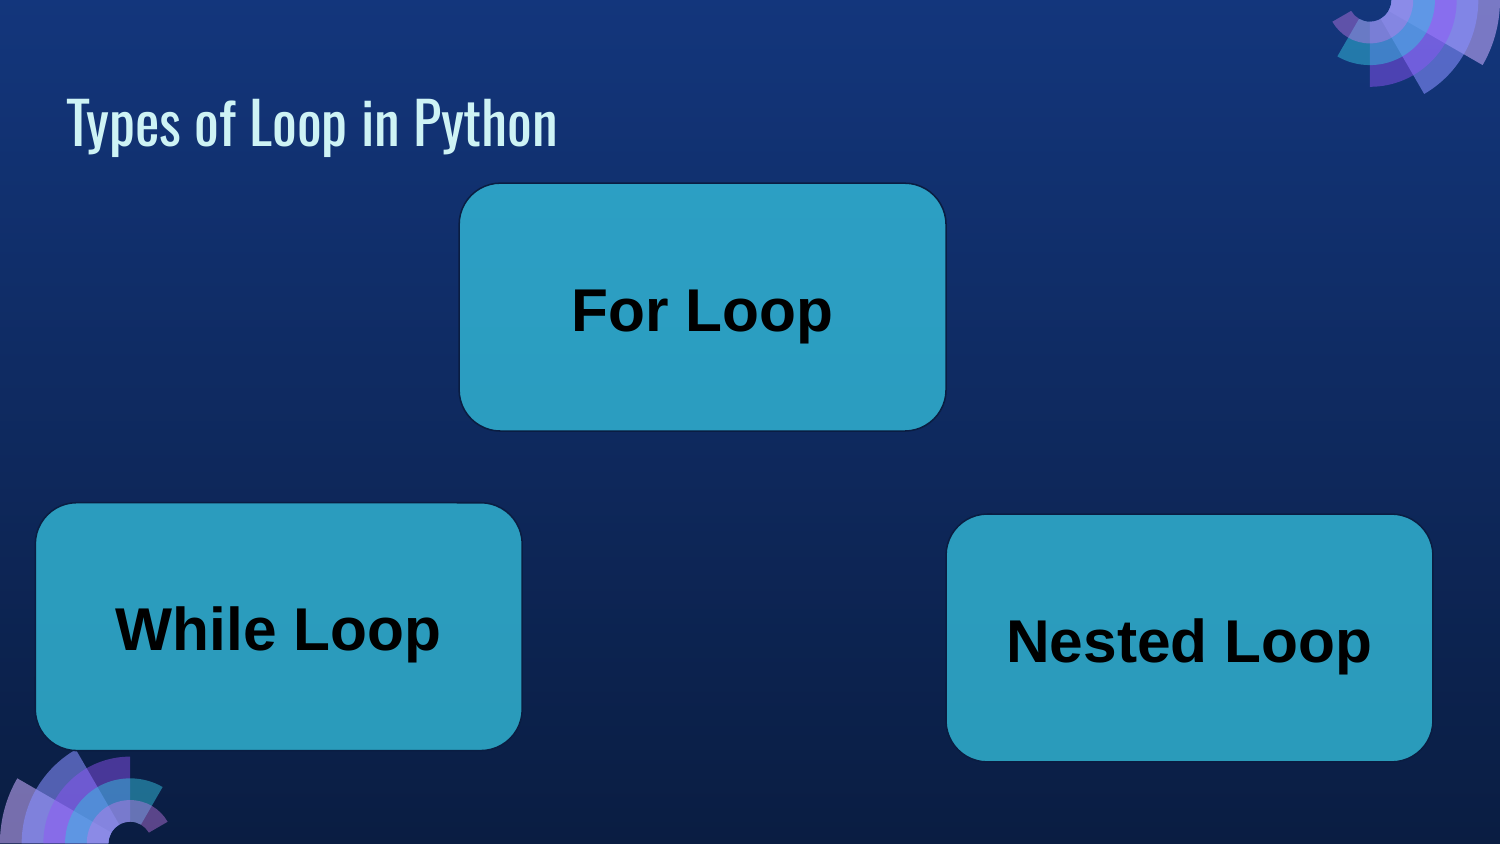

# Types of Loop in Python
For Loop
While Loop
Nested Loop